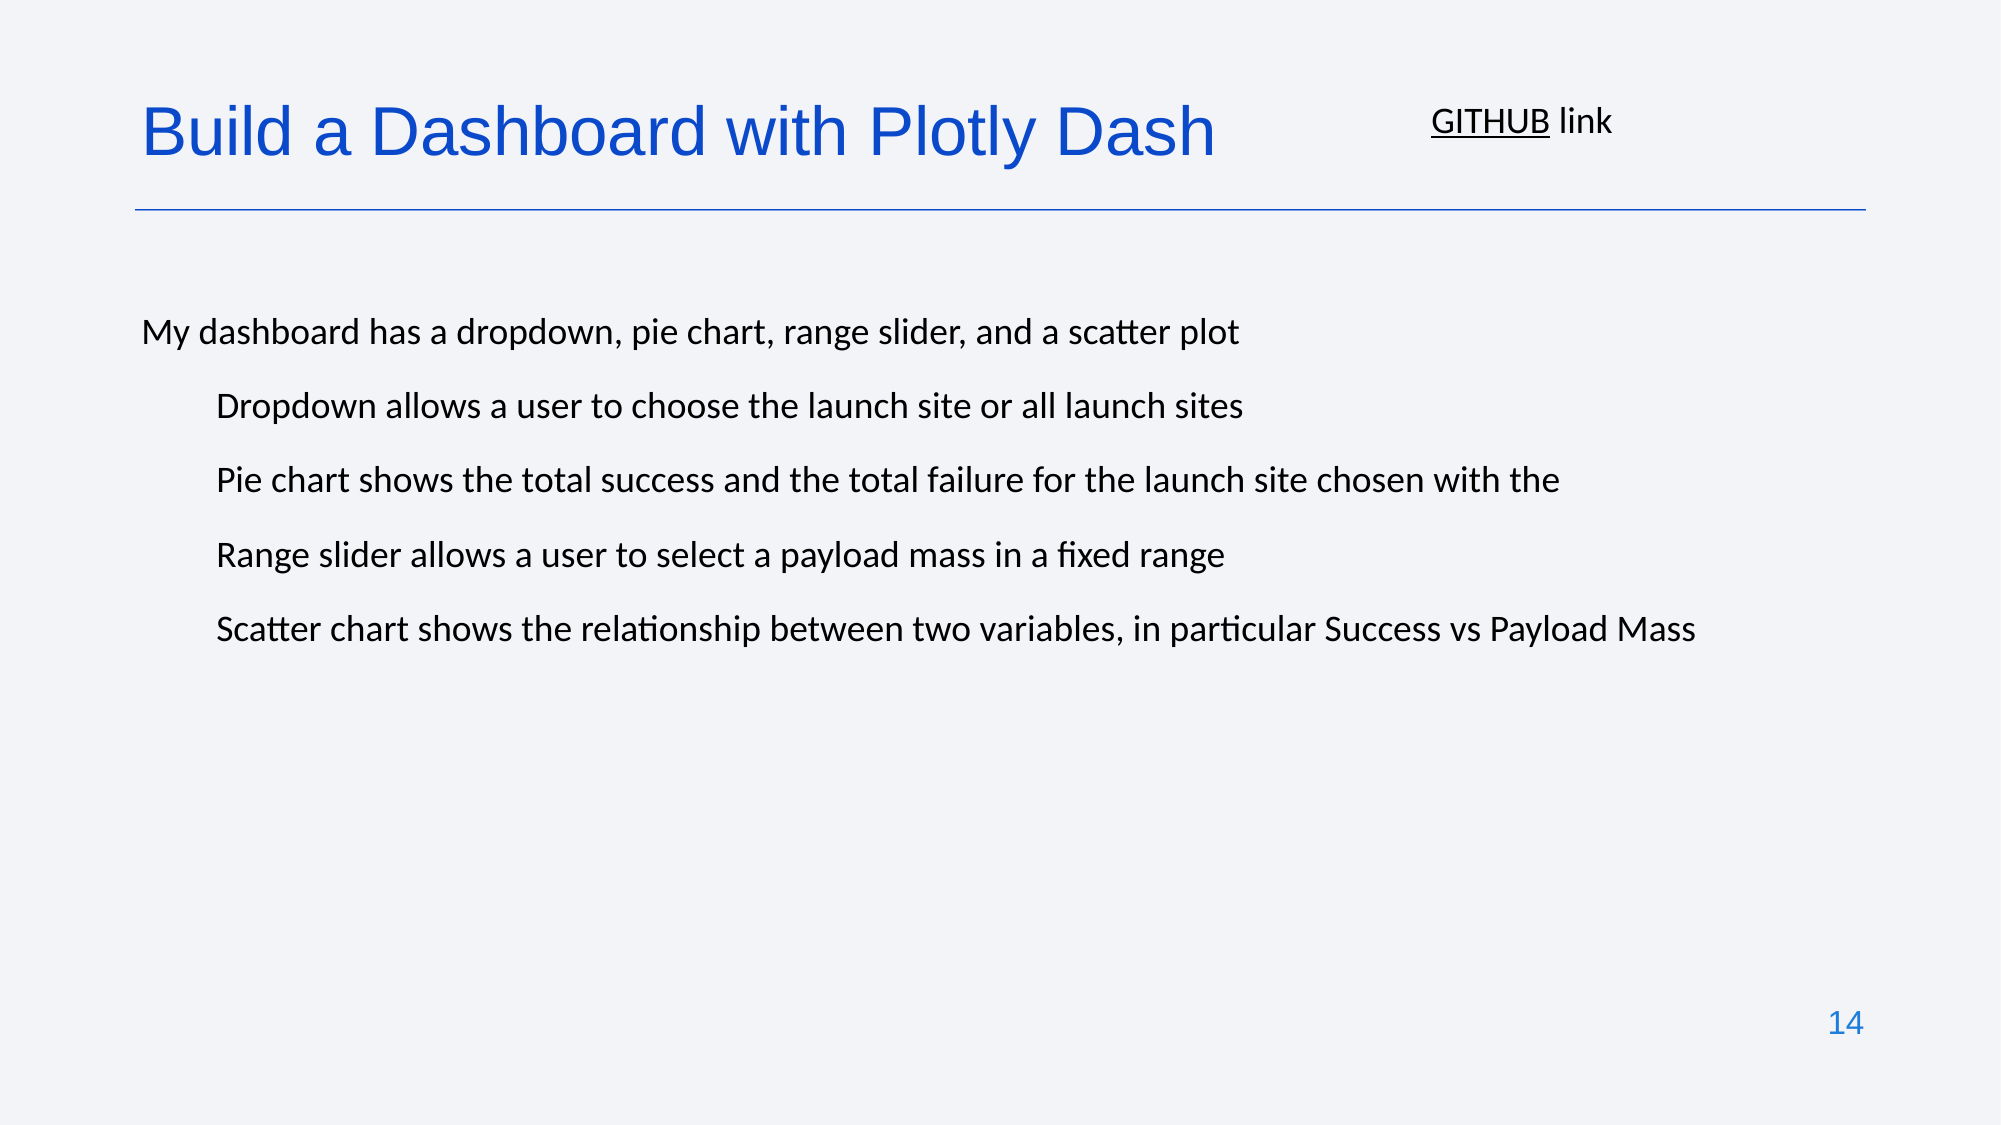

Build a Dashboard with Plotly Dash
GITHUB link
My dashboard has a dropdown, pie chart, range slider, and a scatter plot
Dropdown allows a user to choose the launch site or all launch sites
Pie chart shows the total success and the total failure for the launch site chosen with the
Range slider allows a user to select a payload mass in a fixed range
Scatter chart shows the relationship between two variables, in particular Success vs Payload Mass

14